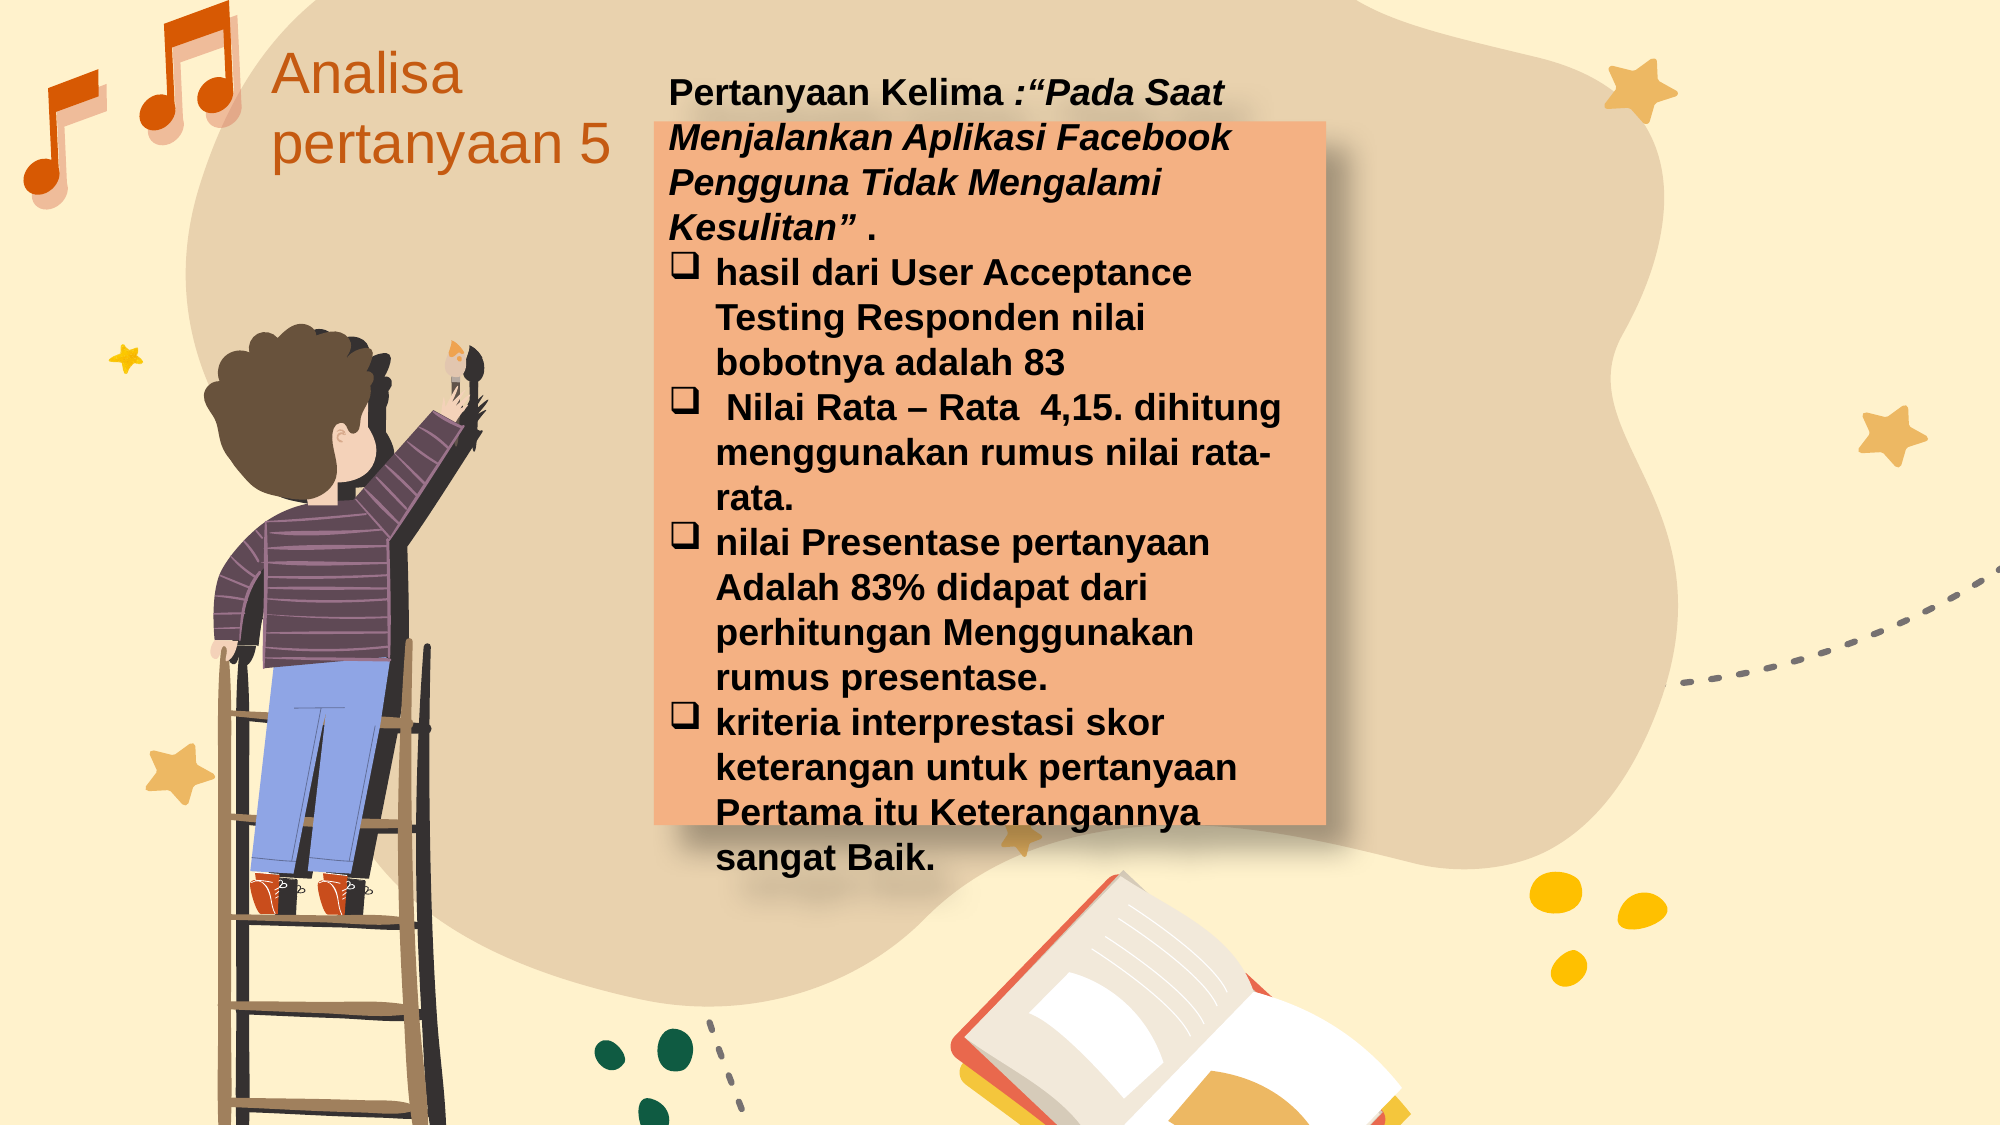

Analisa pertanyaan 5

Pertanyaan Kelima :“Pada Saat Menjalankan Aplikasi Facebook Pengguna Tidak Mengalami Kesulitan” .
hasil dari User Acceptance Testing Responden nilai bobotnya adalah 83
 Nilai Rata – Rata  4,15. dihitung menggunakan rumus nilai rata-rata.
nilai Presentase pertanyaan Adalah 83% didapat dari perhitungan Menggunakan rumus presentase.
kriteria interprestasi skor keterangan untuk pertanyaan Pertama itu Keterangannya sangat Baik.